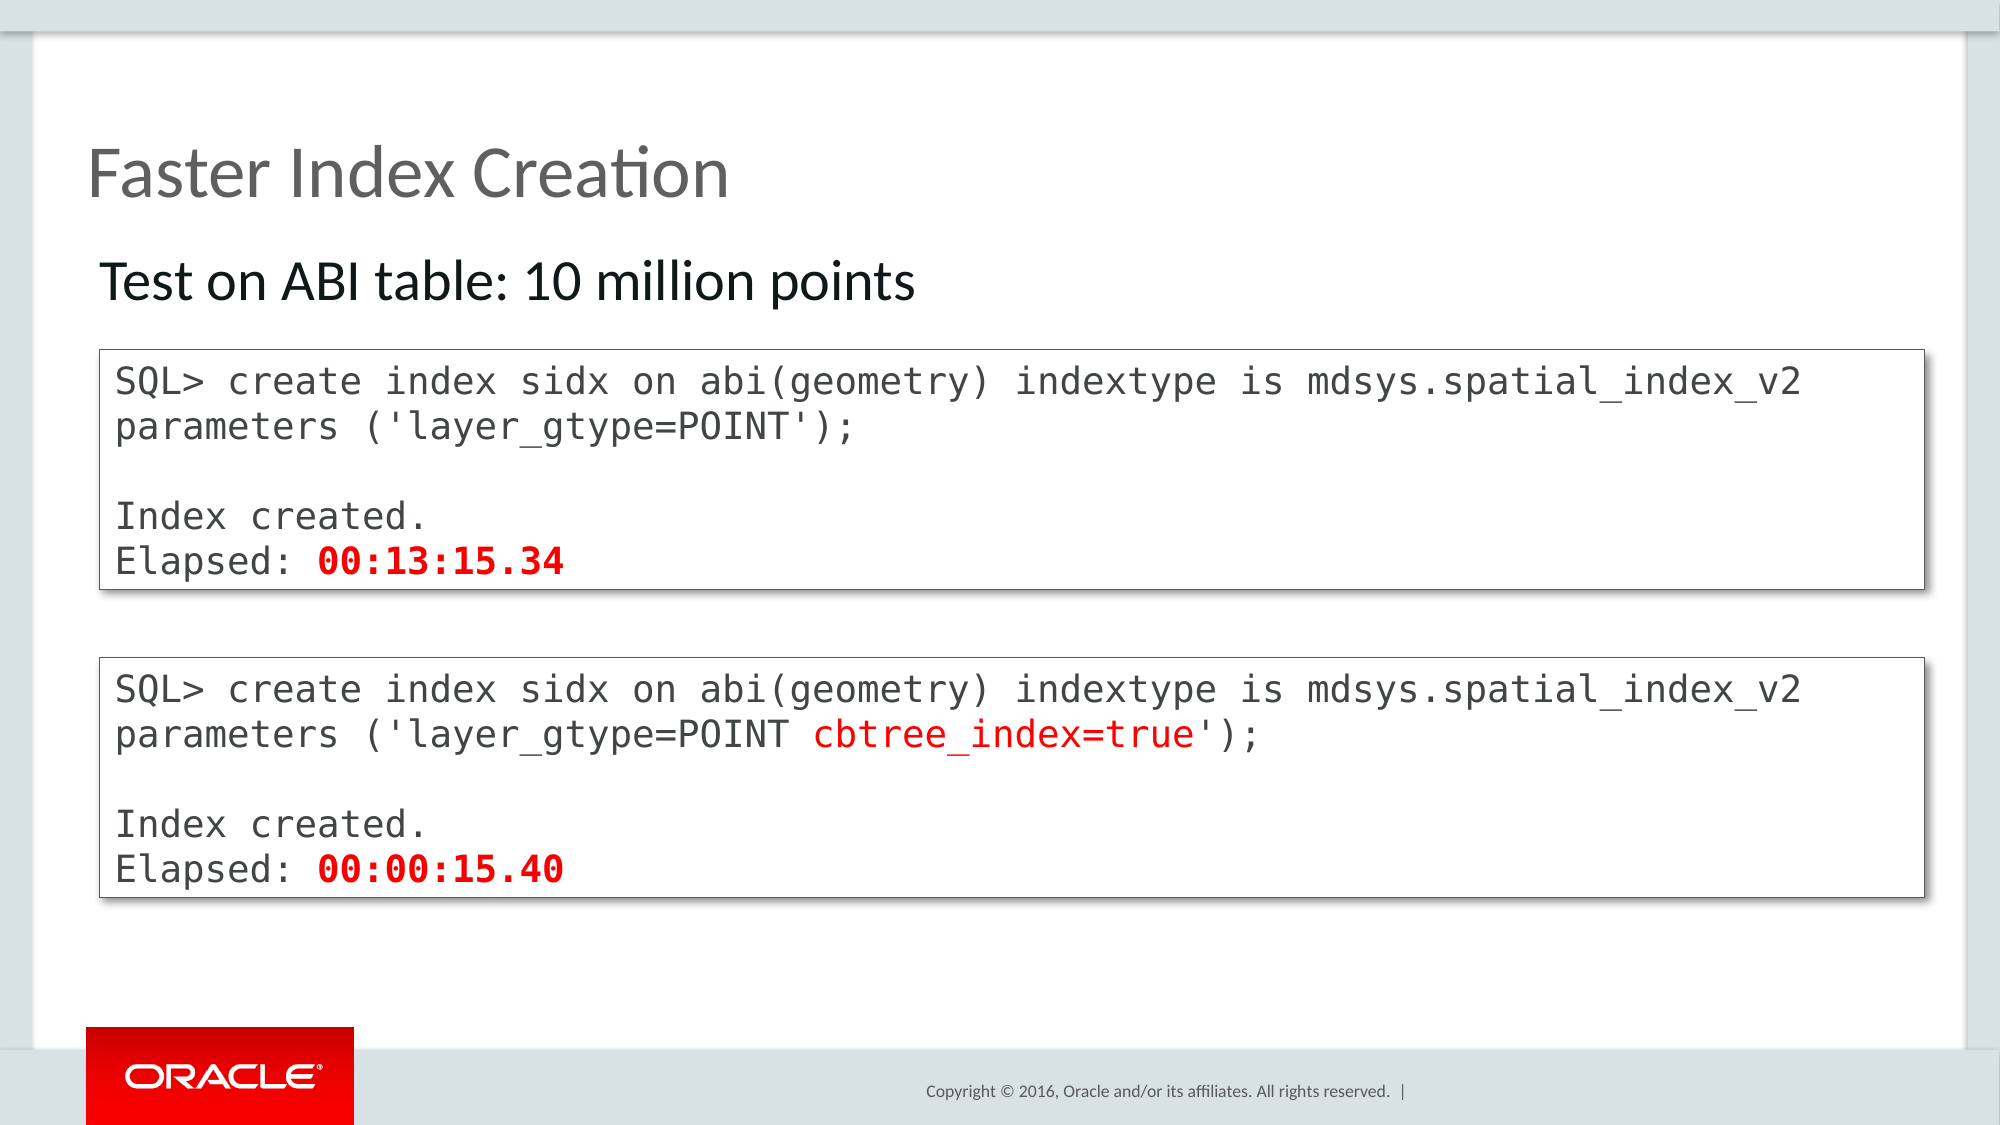

# Faster Index Creation
Test on ABI table: 10 million points
SQL> create index sidx on abi(geometry) indextype is mdsys.spatial_index_v2 parameters ('layer_gtype=POINT');

Index created.
Elapsed: 00:13:15.34
SQL> create index sidx on abi(geometry) indextype is mdsys.spatial_index_v2 parameters ('layer_gtype=POINT cbtree_index=true');

Index created.
Elapsed: 00:00:15.40